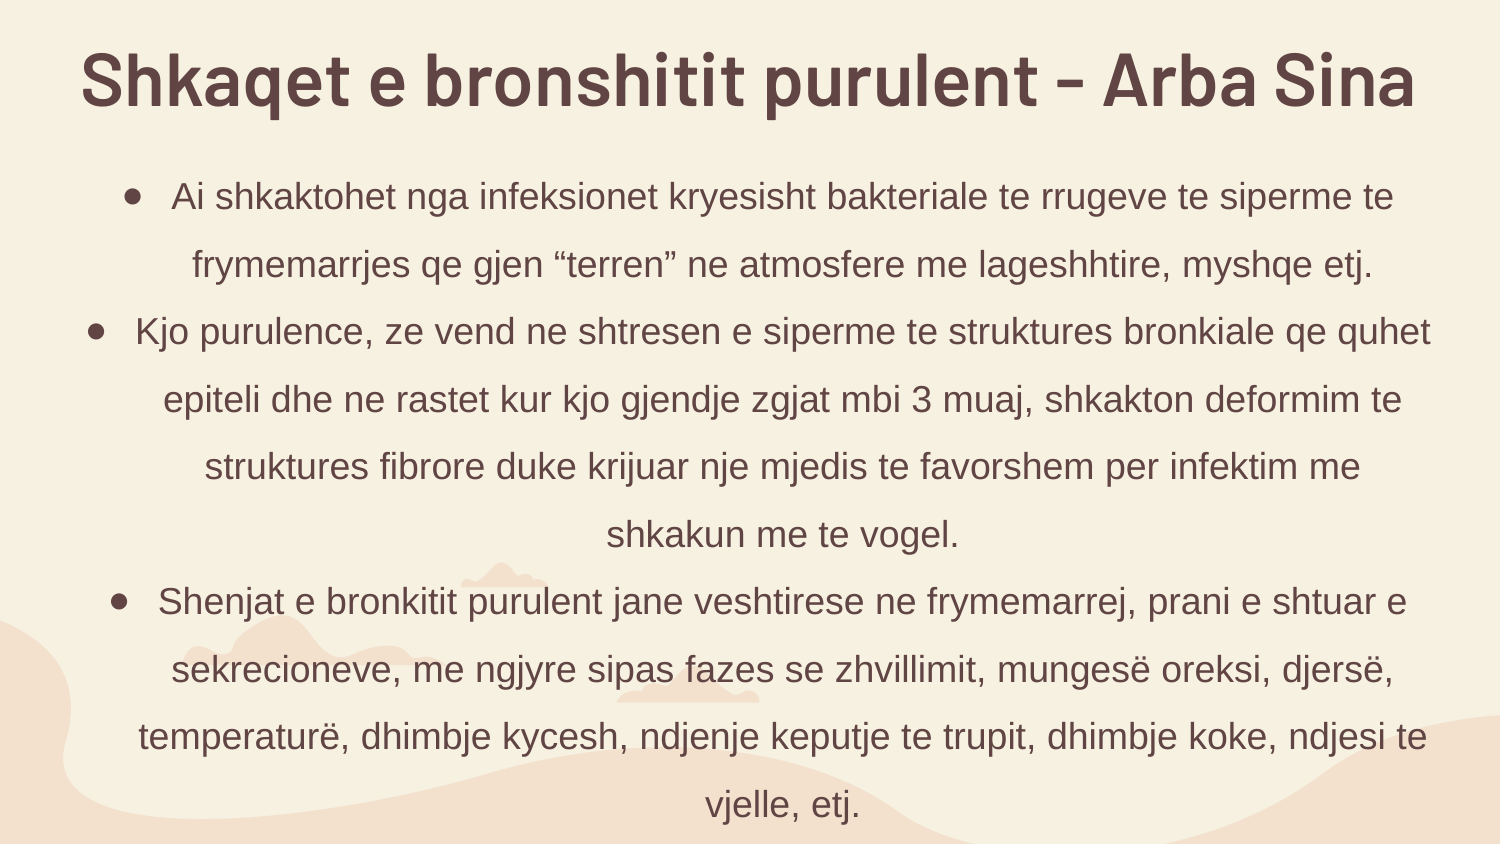

# Shkaqet e bronshitit purulent - Arba Sina
Ai shkaktohet nga infeksionet kryesisht bakteriale te rrugeve te siperme te frymemarrjes qe gjen “terren” ne atmosfere me lageshhtire, myshqe etj.
Kjo purulence, ze vend ne shtresen e siperme te struktures bronkiale qe quhet epiteli dhe ne rastet kur kjo gjendje zgjat mbi 3 muaj, shkakton deformim te struktures fibrore duke krijuar nje mjedis te favorshem per infektim me shkakun me te vogel.
Shenjat e bronkitit purulent jane veshtirese ne frymemarrej, prani e shtuar e sekrecioneve, me ngjyre sipas fazes se zhvillimit, mungesë oreksi, djersë, temperaturë, dhimbje kycesh, ndjenje keputje te trupit, dhimbje koke, ndjesi te vjelle, etj.